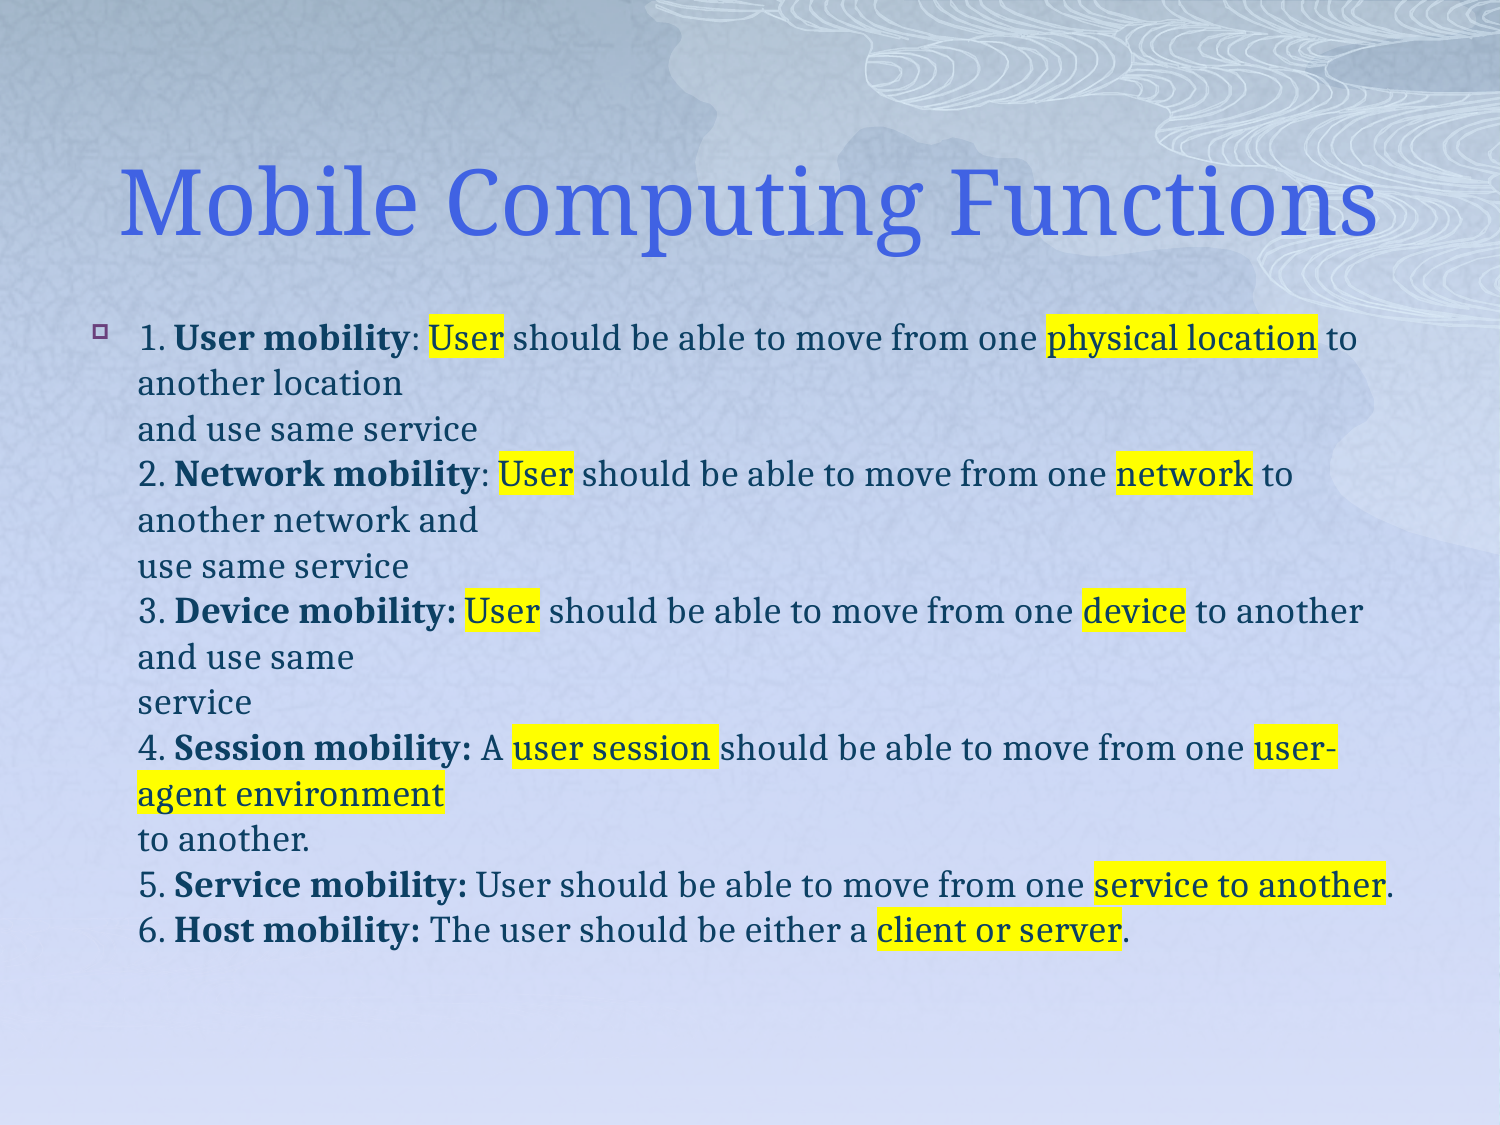

# Mobile Computing Functions
1. User mobility: User should be able to move from one physical location to another location
and use same service
2. Network mobility: User should be able to move from one network to another network and
use same service
3. Device mobility: User should be able to move from one device to another and use same
service
4. Session mobility: A user session should be able to move from one user-agent environment
to another.
5. Service mobility: User should be able to move from one service to another.
6. Host mobility: The user should be either a client or server.